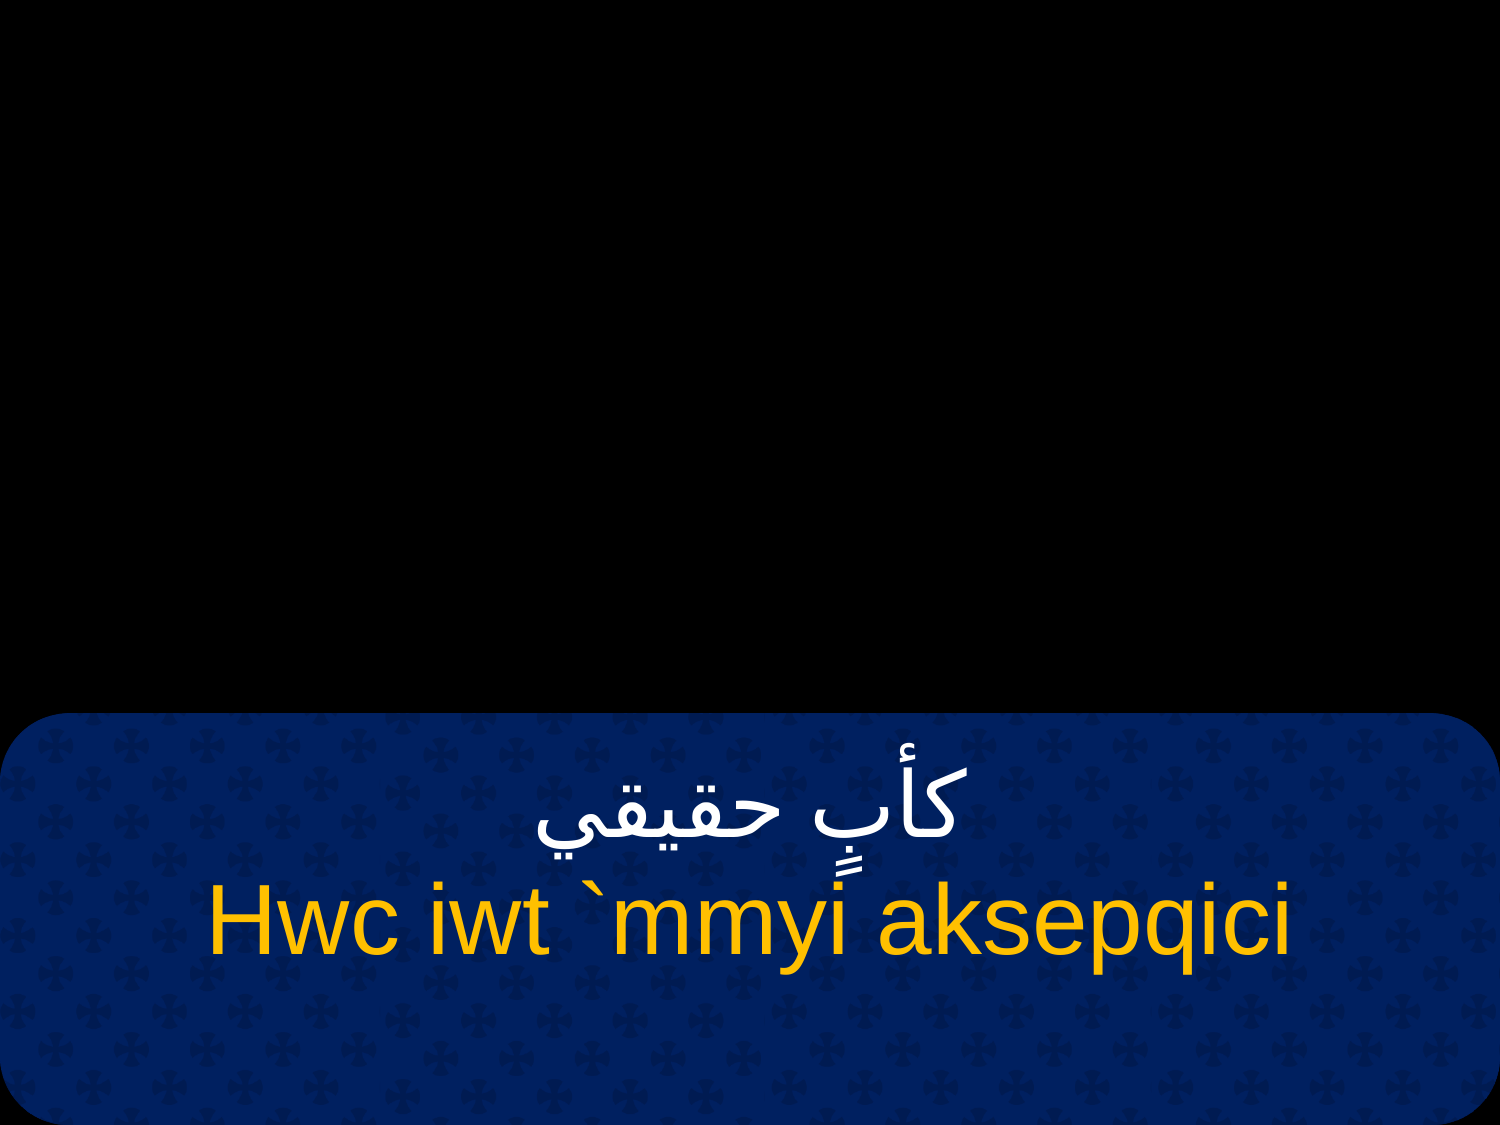

# كأبٍ حقيقي
Hwc iwt `mmyi aksepqici